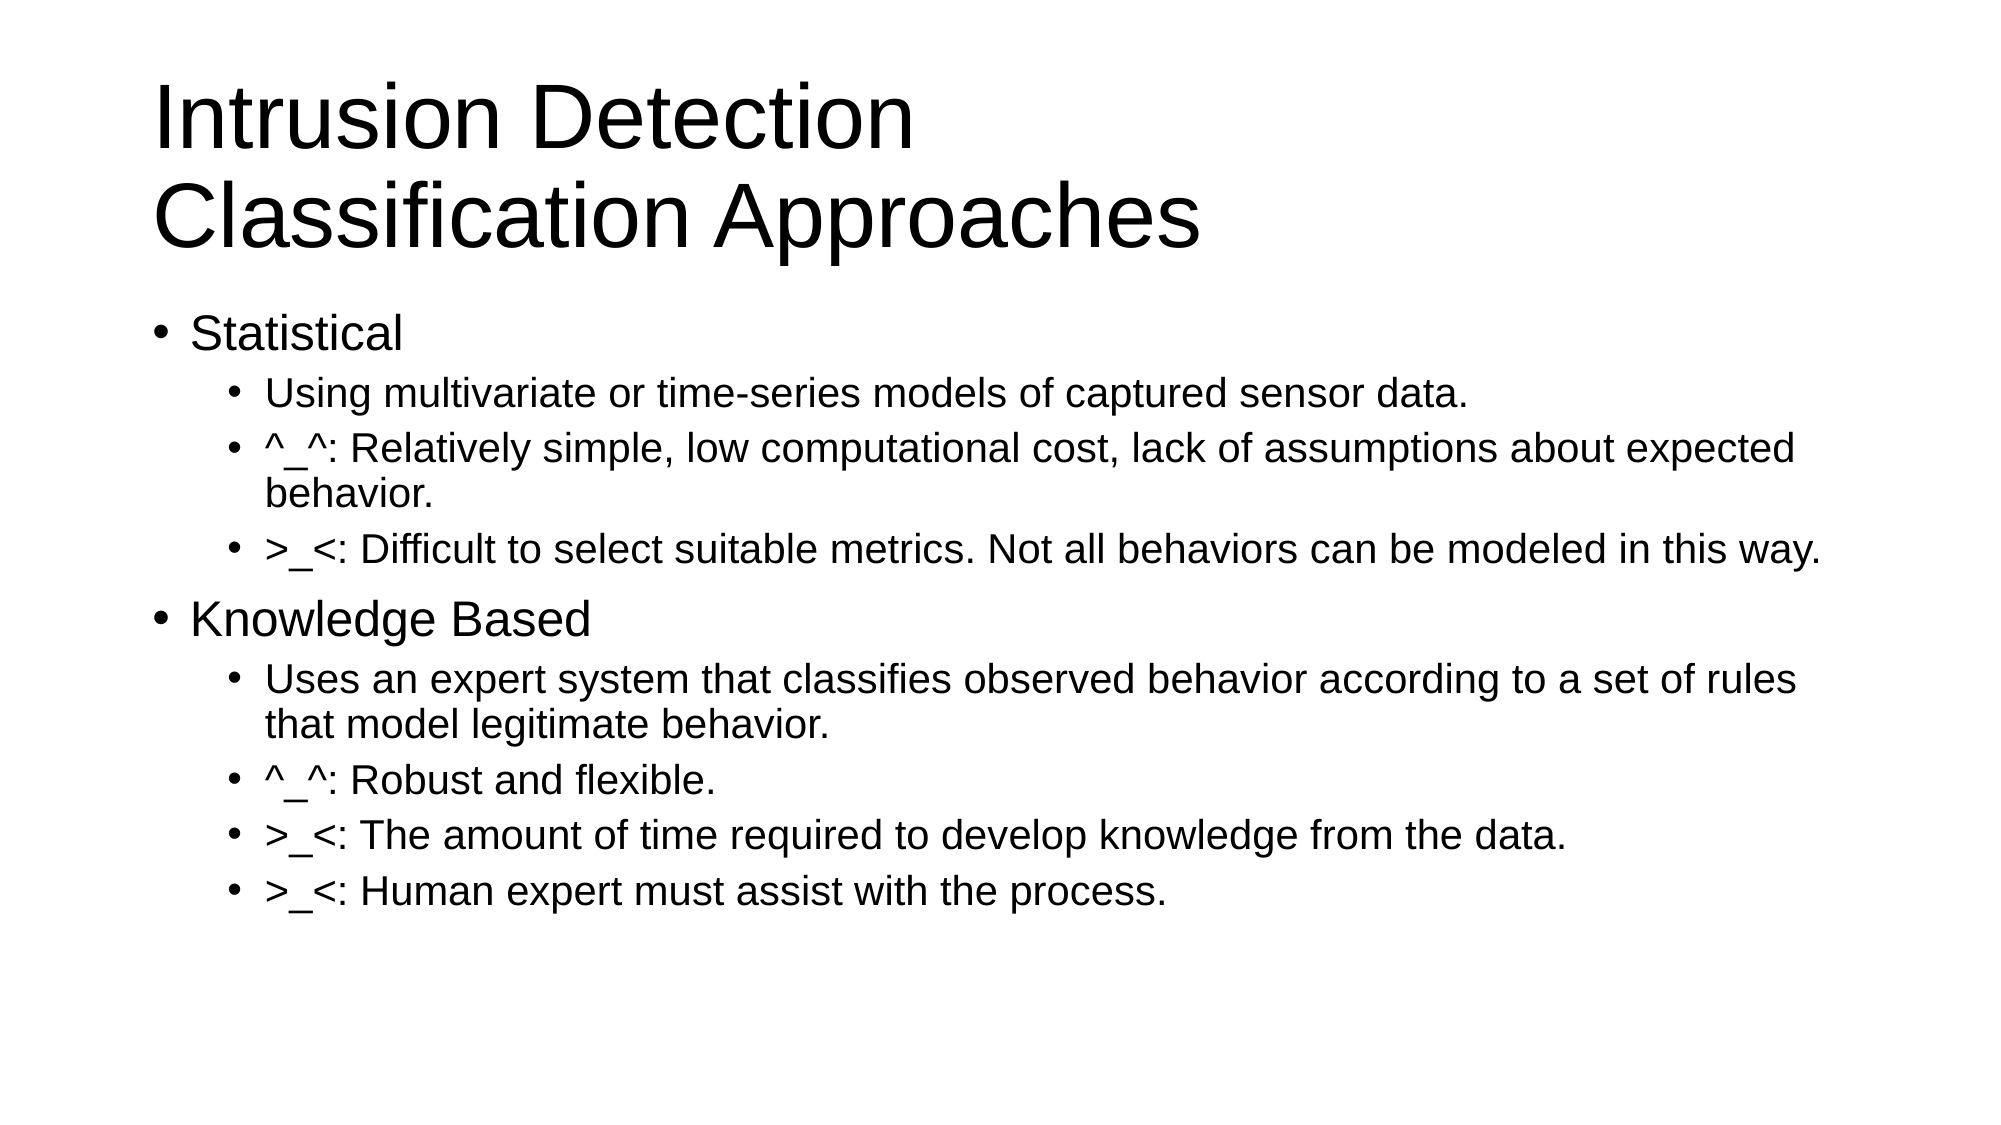

# Intrusion Detection Classification Approaches
Statistical
Using multivariate or time-series models of captured sensor data.
^_^: Relatively simple, low computational cost, lack of assumptions about expected behavior.
>_<: Difficult to select suitable metrics. Not all behaviors can be modeled in this way.
Knowledge Based
Uses an expert system that classifies observed behavior according to a set of rules that model legitimate behavior.
^_^: Robust and flexible.
>_<: The amount of time required to develop knowledge from the data.
>_<: Human expert must assist with the process.